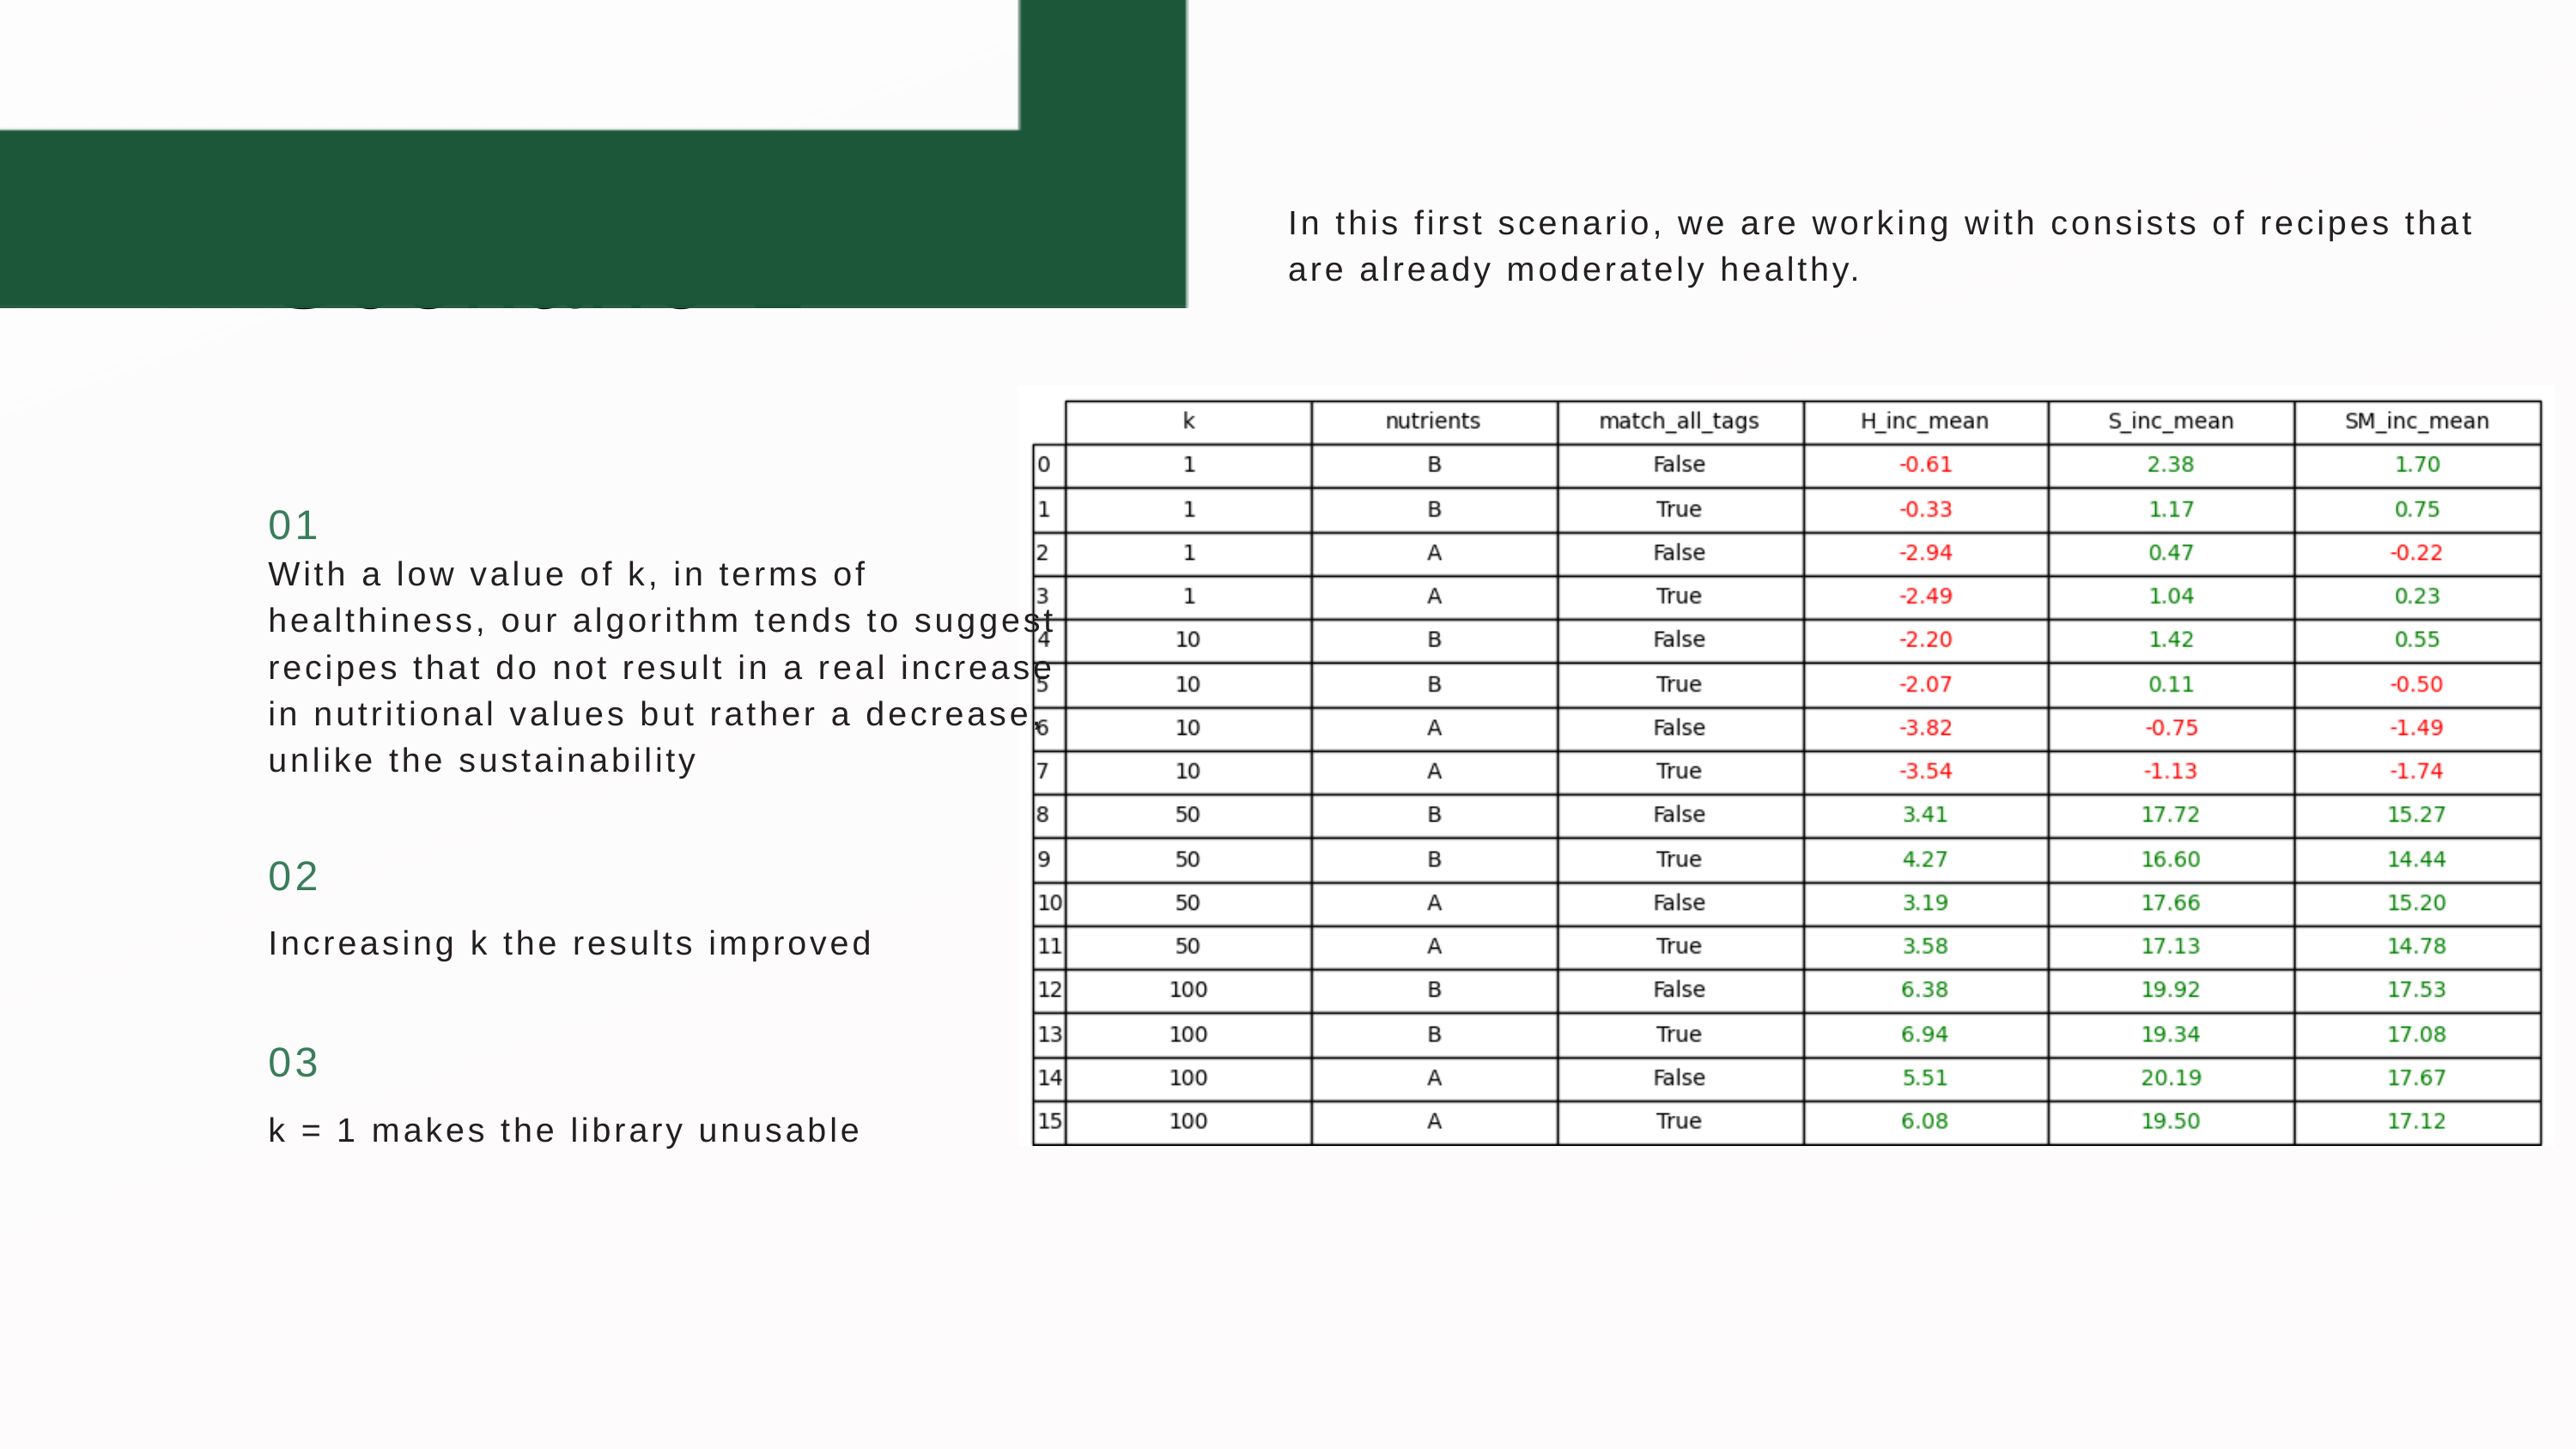

In this first scenario, we are working with consists of recipes that are already moderately healthy.
Scenario 1

01
With a low value of k, in terms of healthiness, our algorithm tends to suggest recipes that do not result in a real increase in nutritional values but rather a decrease, unlike the sustainability
02
Increasing k the results improved
03
k = 1 makes the library unusable